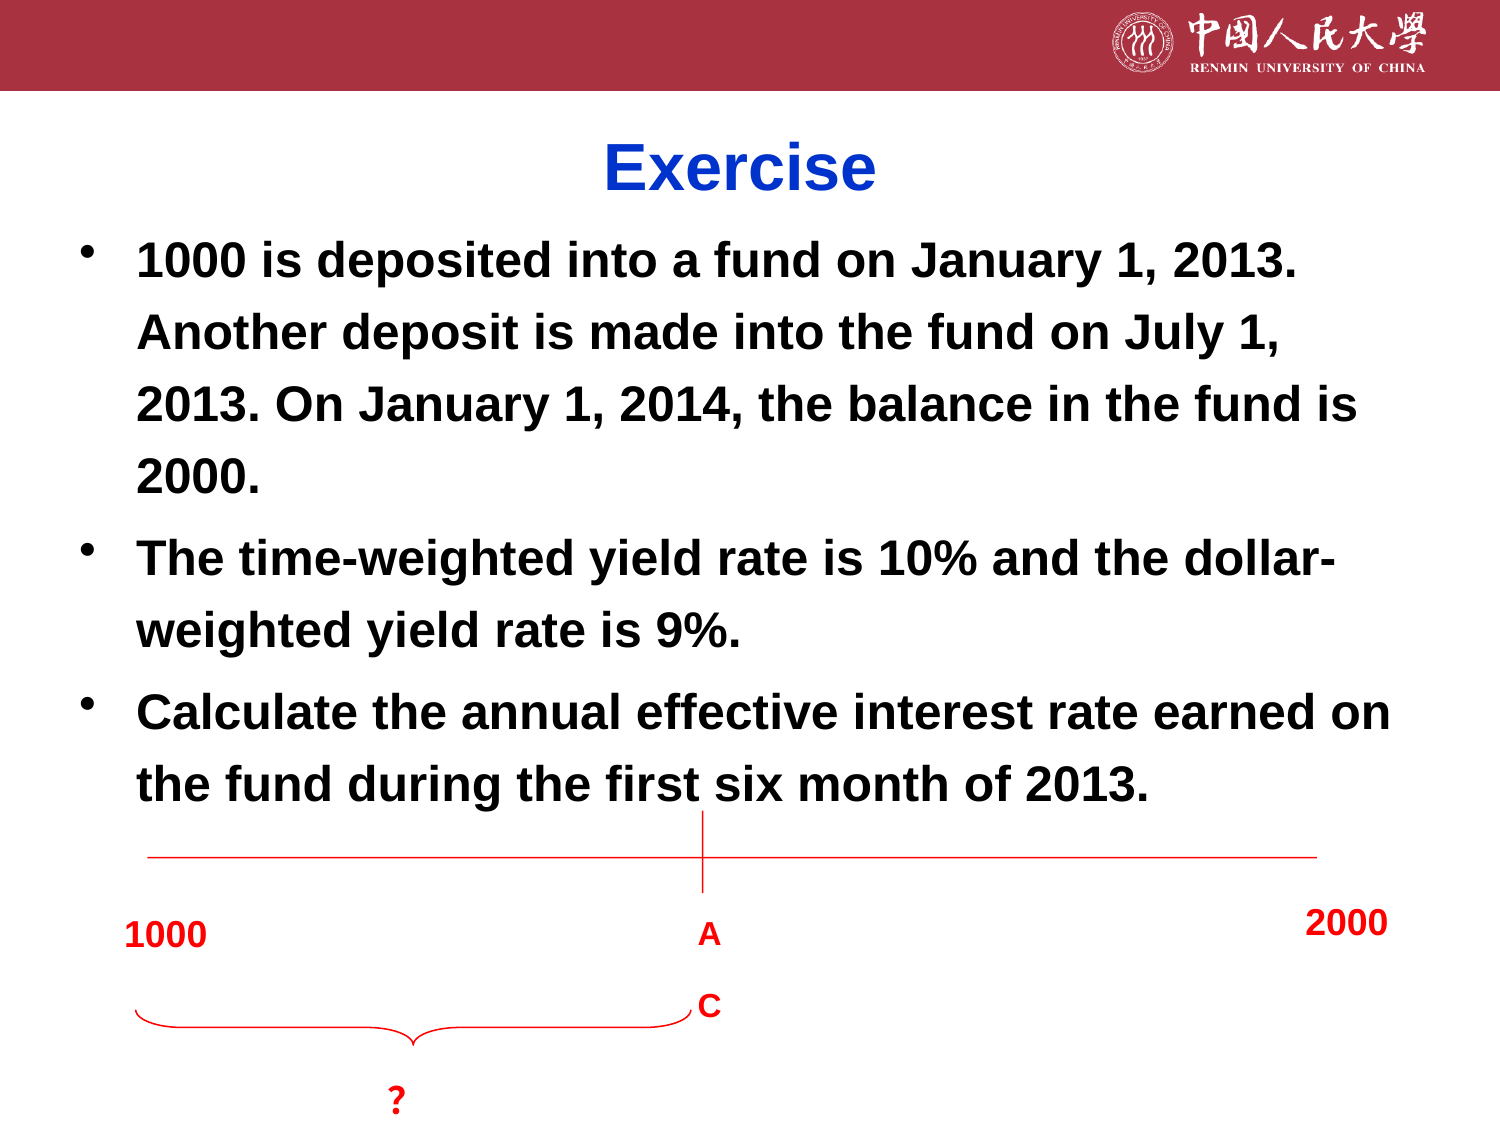

# Exercise
1000 is deposited into a fund on January 1, 2013. Another deposit is made into the fund on July 1, 2013. On January 1, 2014, the balance in the fund is 2000.
The time-weighted yield rate is 10% and the dollar-weighted yield rate is 9%.
Calculate the annual effective interest rate earned on the fund during the first six month of 2013.

2000
1000
A
C
？